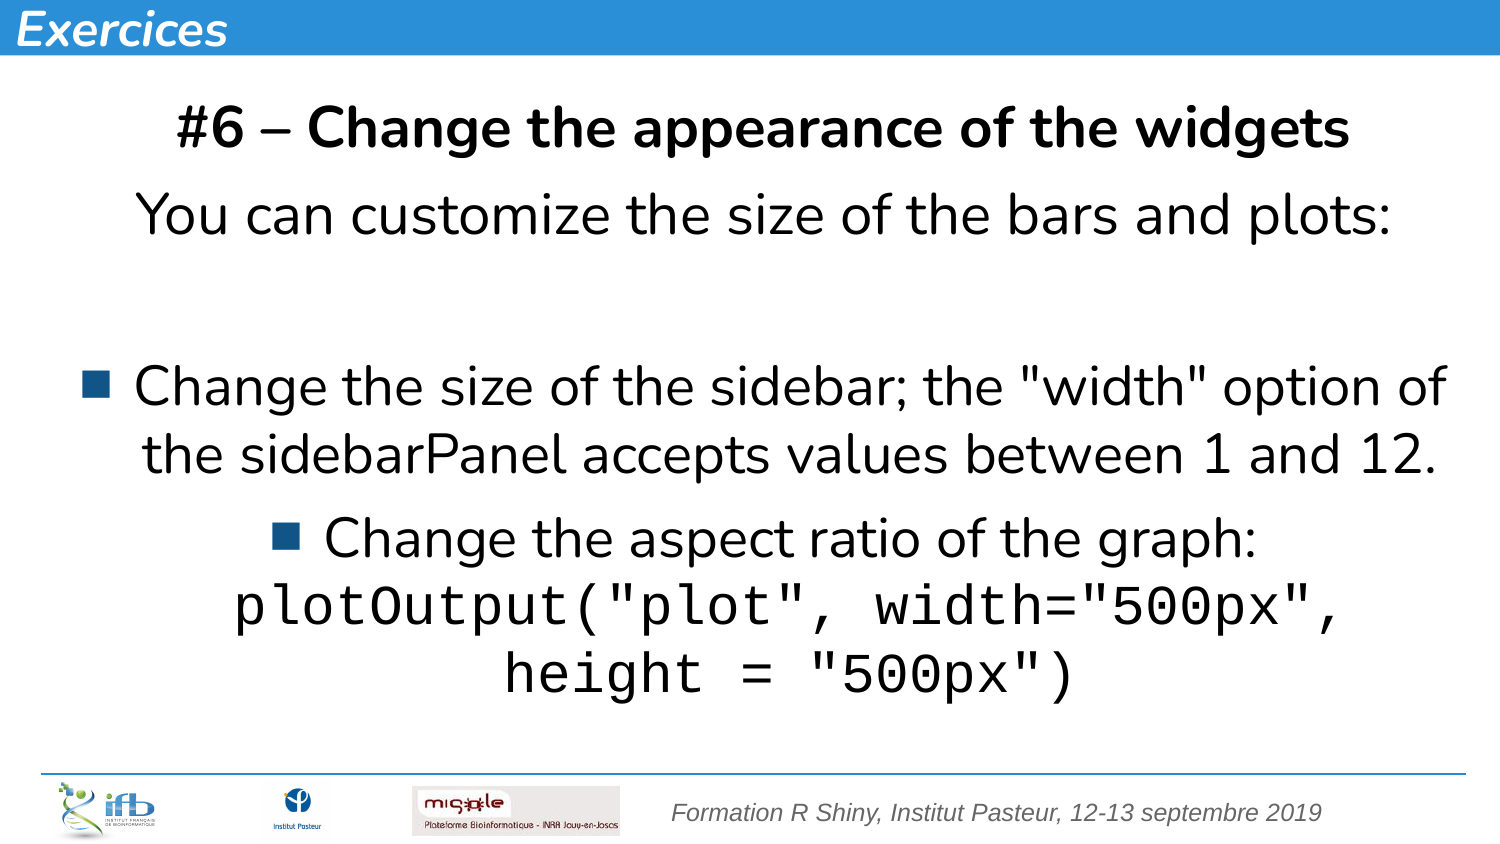

# Exercices
#6 – Change the appearance of the widgets
You can customize the size of the bars and plots:

Change the size of the sidebar; the "width" option of the sidebarPanel accepts values between 1 and 12.
Change the aspect ratio of the graph: plotOutput("plot", width="500px", height = "500px")